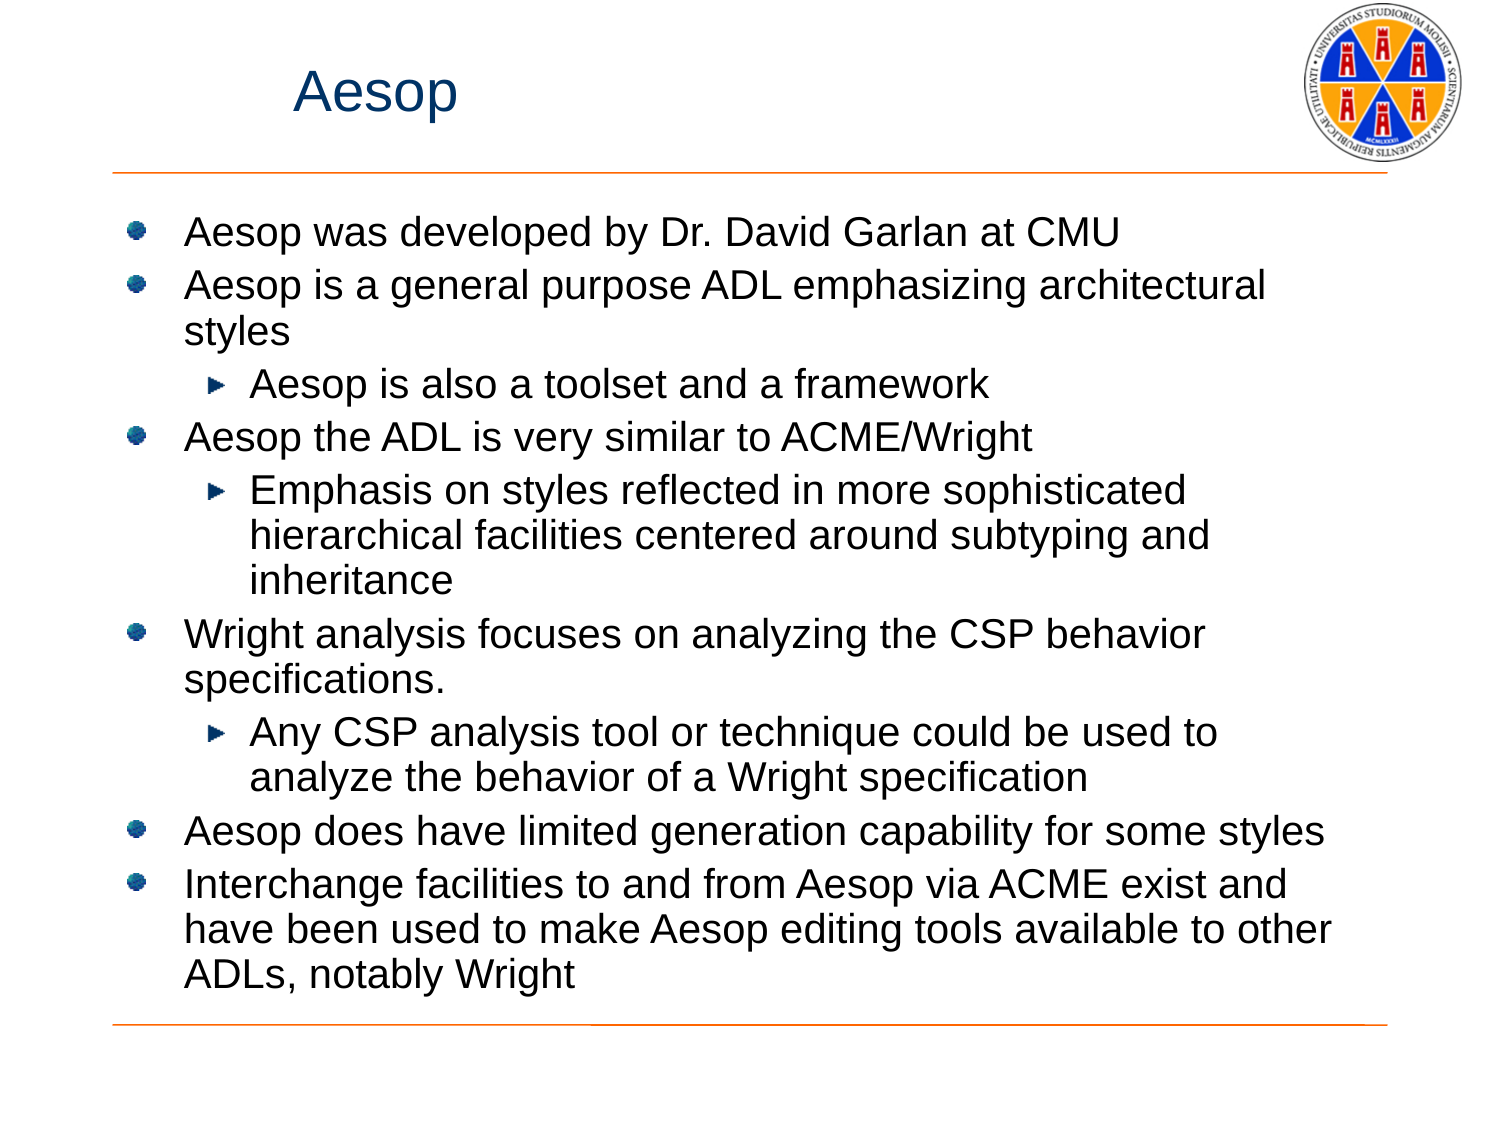

# Aesop
Aesop was developed by Dr. David Garlan at CMU
Aesop is a general purpose ADL emphasizing architectural styles
Aesop is also a toolset and a framework
Aesop the ADL is very similar to ACME/Wright
Emphasis on styles reflected in more sophisticated hierarchical facilities centered around subtyping and inheritance
Wright analysis focuses on analyzing the CSP behavior specifications.
Any CSP analysis tool or technique could be used to analyze the behavior of a Wright specification
Aesop does have limited generation capability for some styles
Interchange facilities to and from Aesop via ACME exist and have been used to make Aesop editing tools available to other ADLs, notably Wright